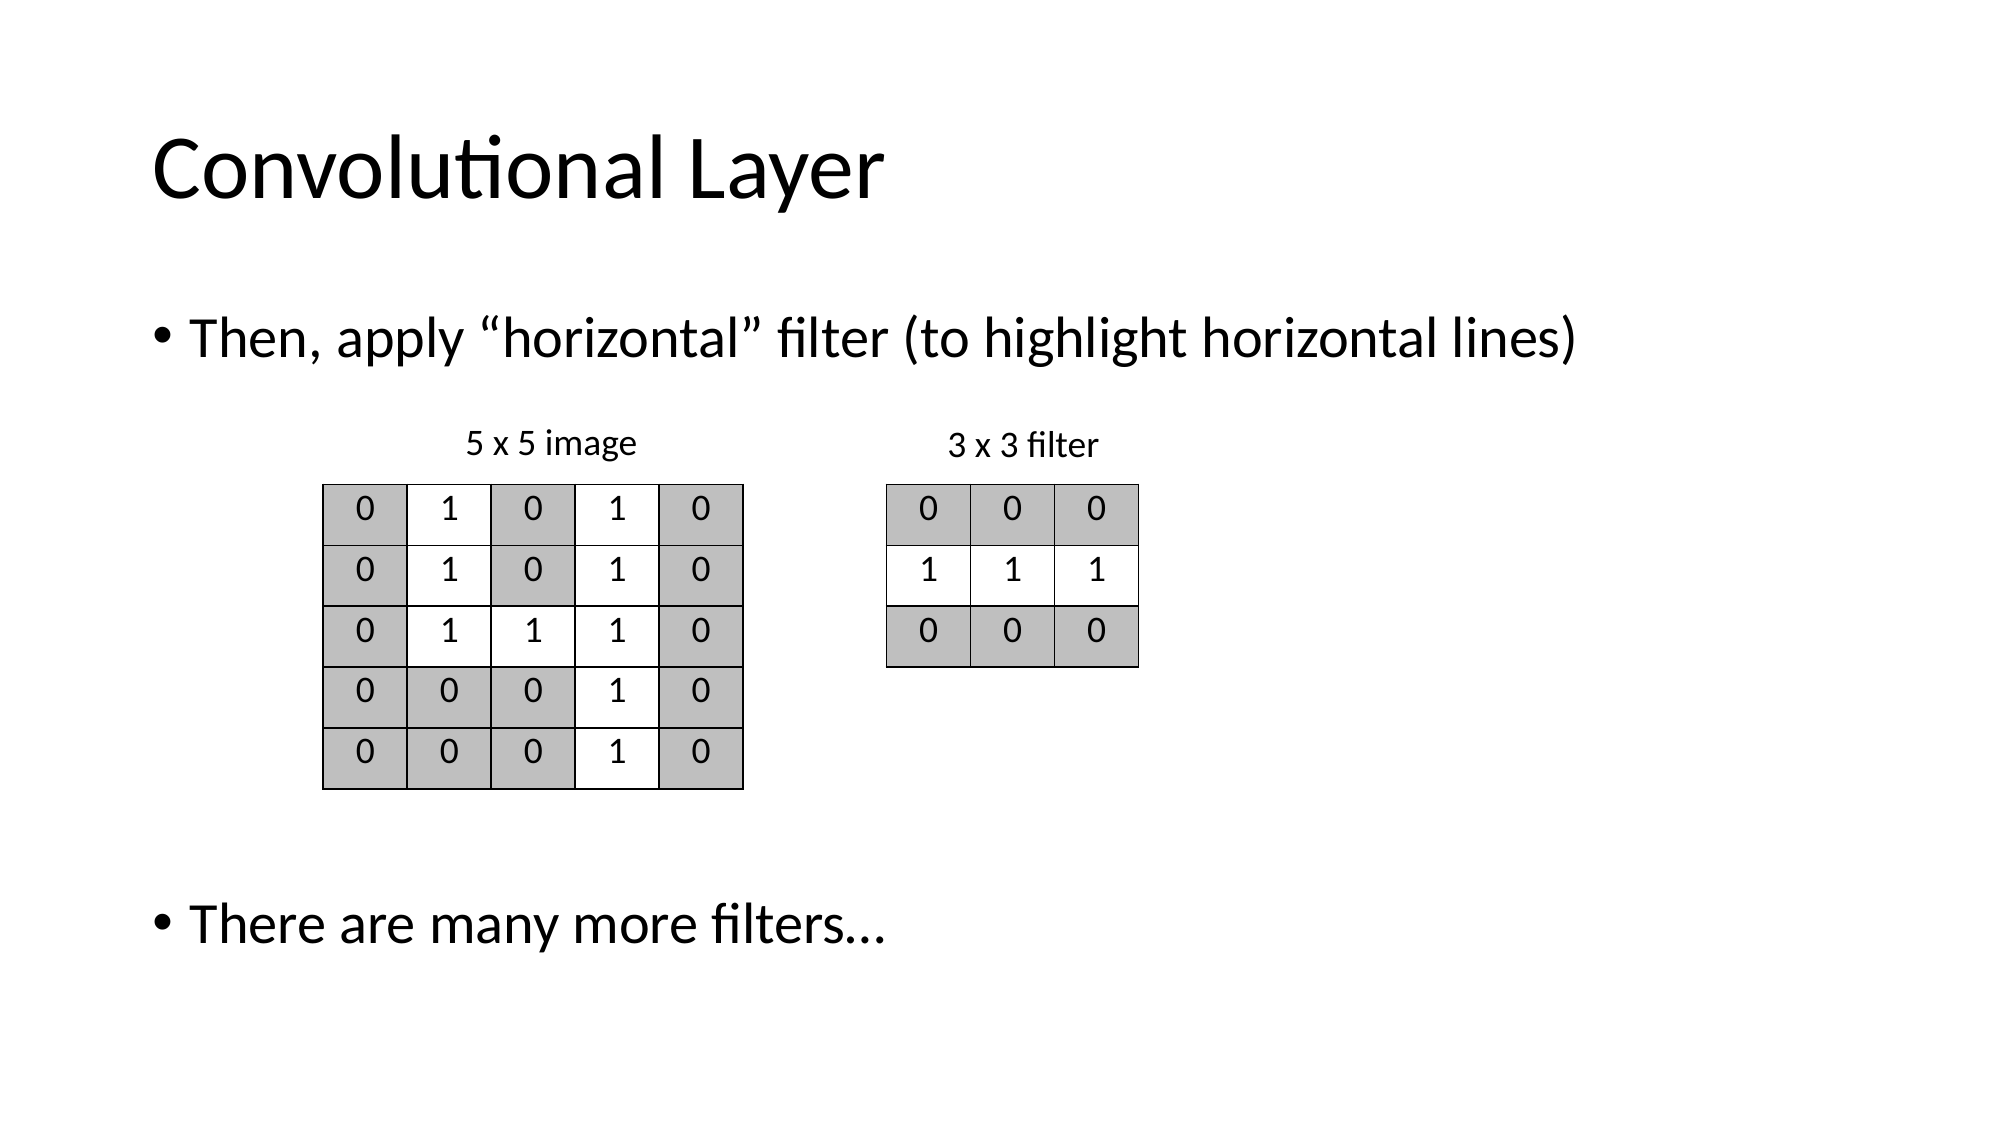

# Convolutional Layer
Then, apply “horizontal” filter (to highlight horizontal lines)

There are many more filters…
5 x 5 image
3 x 3 filter
| 0 | 1 | 0 | 1 | 0 |
| --- | --- | --- | --- | --- |
| 0 | 1 | 0 | 1 | 0 |
| 0 | 1 | 1 | 1 | 0 |
| 0 | 0 | 0 | 1 | 0 |
| 0 | 0 | 0 | 1 | 0 |
| 0 | 0 | 0 |
| --- | --- | --- |
| 1 | 1 | 1 |
| 0 | 0 | 0 |